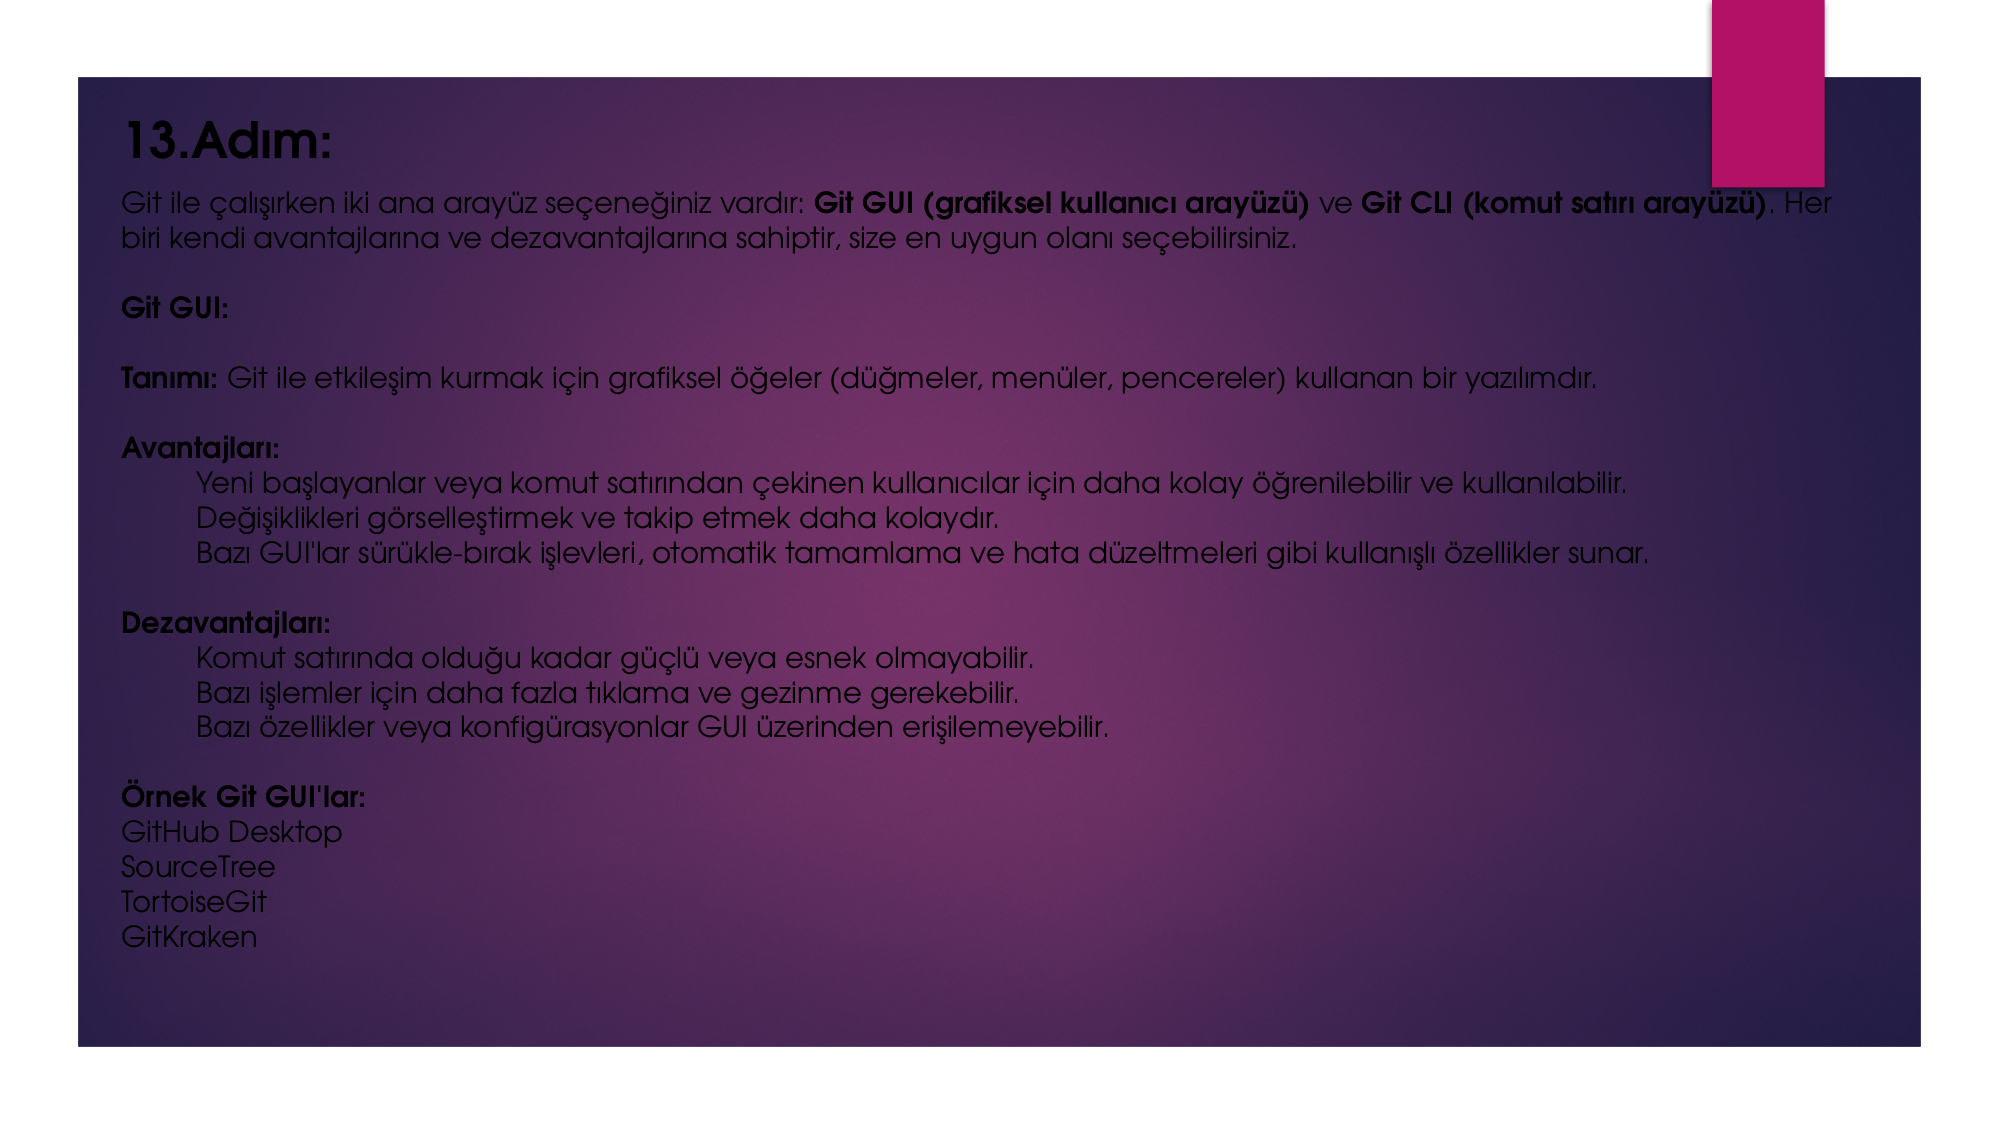

13.Adım:
Git ile çalışırken iki ana arayüz seçeneğiniz vardır: Git GUI (grafiksel kullanıcı arayüzü) ve Git CLI (komut satırı arayüzü). Her biri kendi avantajlarına ve dezavantajlarına sahiptir, size en uygun olanı seçebilirsiniz.

Git GUI:

Tanımı: Git ile etkileşim kurmak için grafiksel öğeler (düğmeler, menüler, pencereler) kullanan bir yazılımdır.

Avantajları:
Yeni başlayanlar veya komut satırından çekinen kullanıcılar için daha kolay öğrenilebilir ve kullanılabilir.
Değişiklikleri görselleştirmek ve takip etmek daha kolaydır.
Bazı GUI'lar sürükle-bırak işlevleri, otomatik tamamlama ve hata düzeltmeleri gibi kullanışlı özellikler sunar.

Dezavantajları:
Komut satırında olduğu kadar güçlü veya esnek olmayabilir.
Bazı işlemler için daha fazla tıklama ve gezinme gerekebilir.
Bazı özellikler veya konfigürasyonlar GUI üzerinden erişilemeyebilir.

Örnek Git GUI'lar:
GitHub Desktop
SourceTree
TortoiseGit
GitKraken